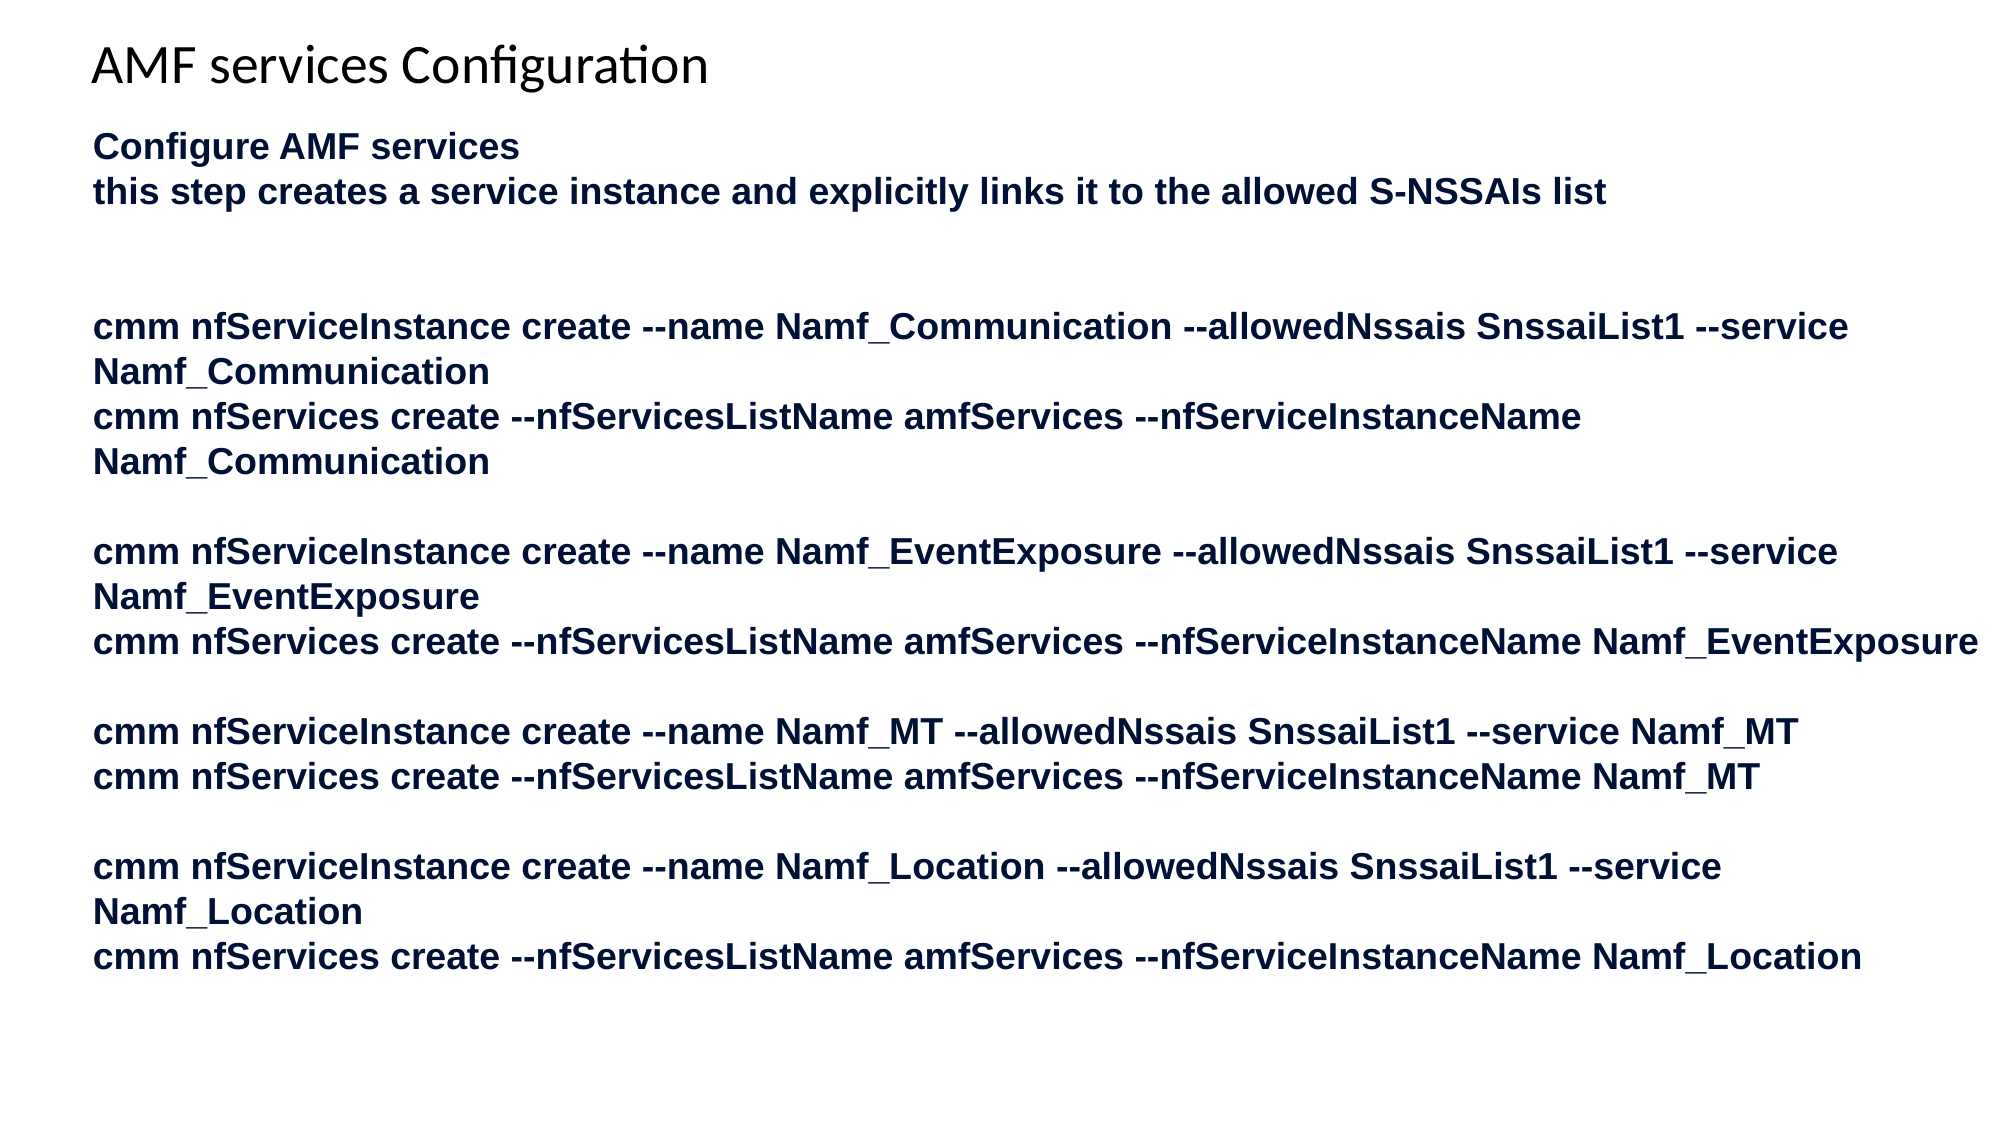

# AMF services Configuration
Configure AMF services
this step creates a service instance and explicitly links it to the allowed S-NSSAIs list

cmm nfServiceInstance create --name Namf_Communication --allowedNssais SnssaiList1 --service Namf_Communication
cmm nfServices create --nfServicesListName amfServices --nfServiceInstanceName Namf_Communication

cmm nfServiceInstance create --name Namf_EventExposure --allowedNssais SnssaiList1 --service Namf_EventExposure
cmm nfServices create --nfServicesListName amfServices --nfServiceInstanceName Namf_EventExposure

cmm nfServiceInstance create --name Namf_MT --allowedNssais SnssaiList1 --service Namf_MT
cmm nfServices create --nfServicesListName amfServices --nfServiceInstanceName Namf_MT

cmm nfServiceInstance create --name Namf_Location --allowedNssais SnssaiList1 --service Namf_Location
cmm nfServices create --nfServicesListName amfServices --nfServiceInstanceName Namf_Location